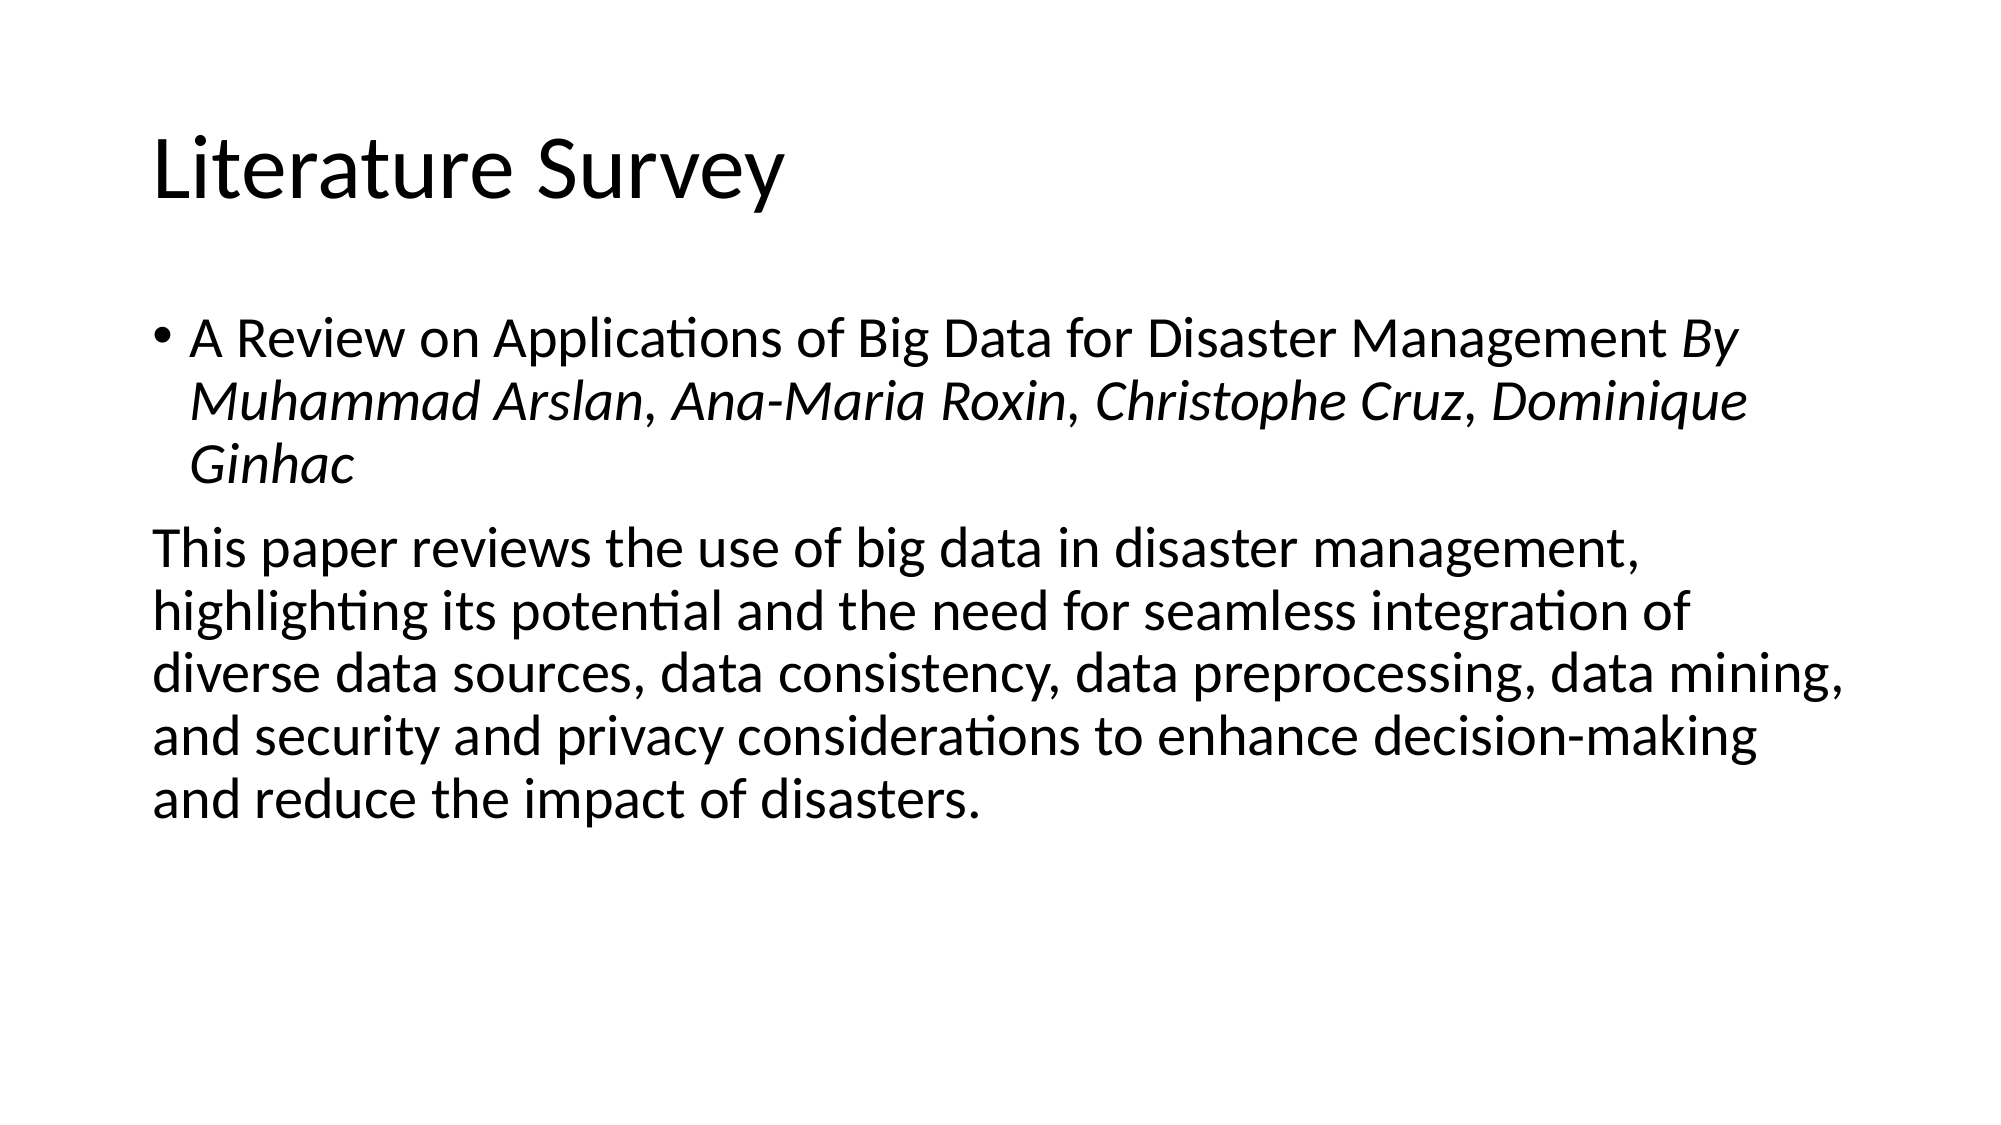

# Literature Survey
A Review on Applications of Big Data for Disaster Management By Muhammad Arslan, Ana-Maria Roxin, Christophe Cruz, Dominique Ginhac
This paper reviews the use of big data in disaster management, highlighting its potential and the need for seamless integration of diverse data sources, data consistency, data preprocessing, data mining, and security and privacy considerations to enhance decision-making and reduce the impact of disasters.